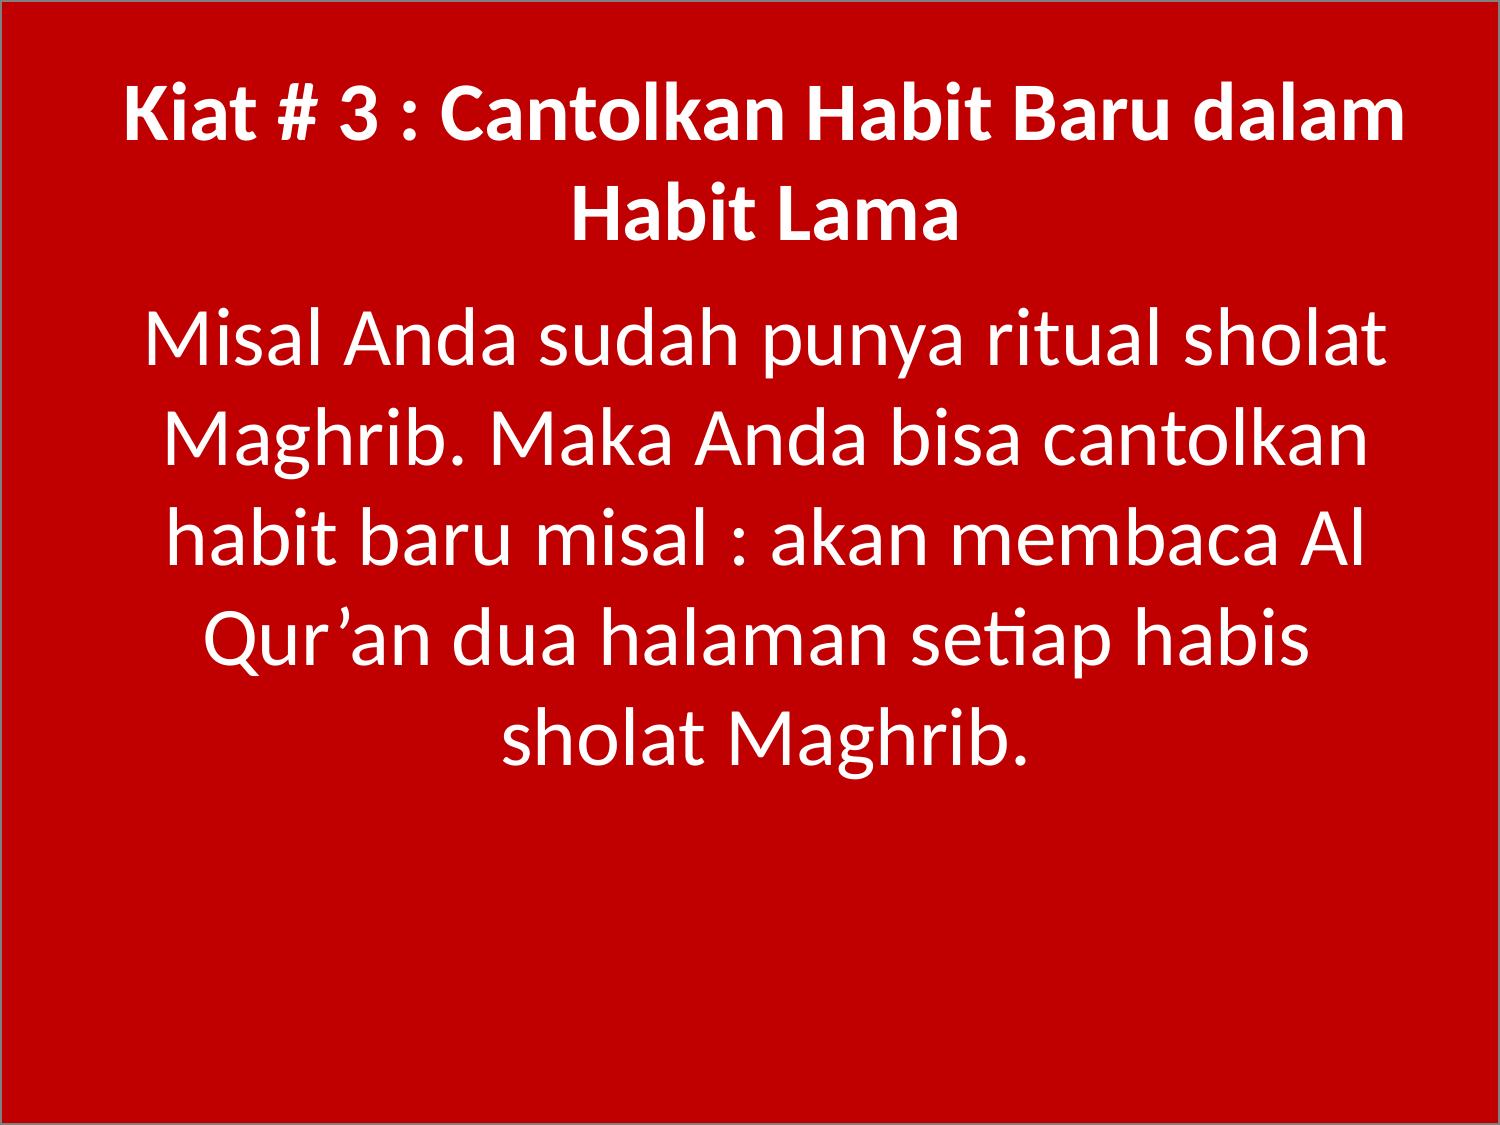

Kiat # 3 : Cantolkan Habit Baru dalam Habit Lama
Misal Anda sudah punya ritual sholat Maghrib. Maka Anda bisa cantolkan habit baru misal : akan membaca Al Qur’an dua halaman setiap habis
sholat Maghrib.